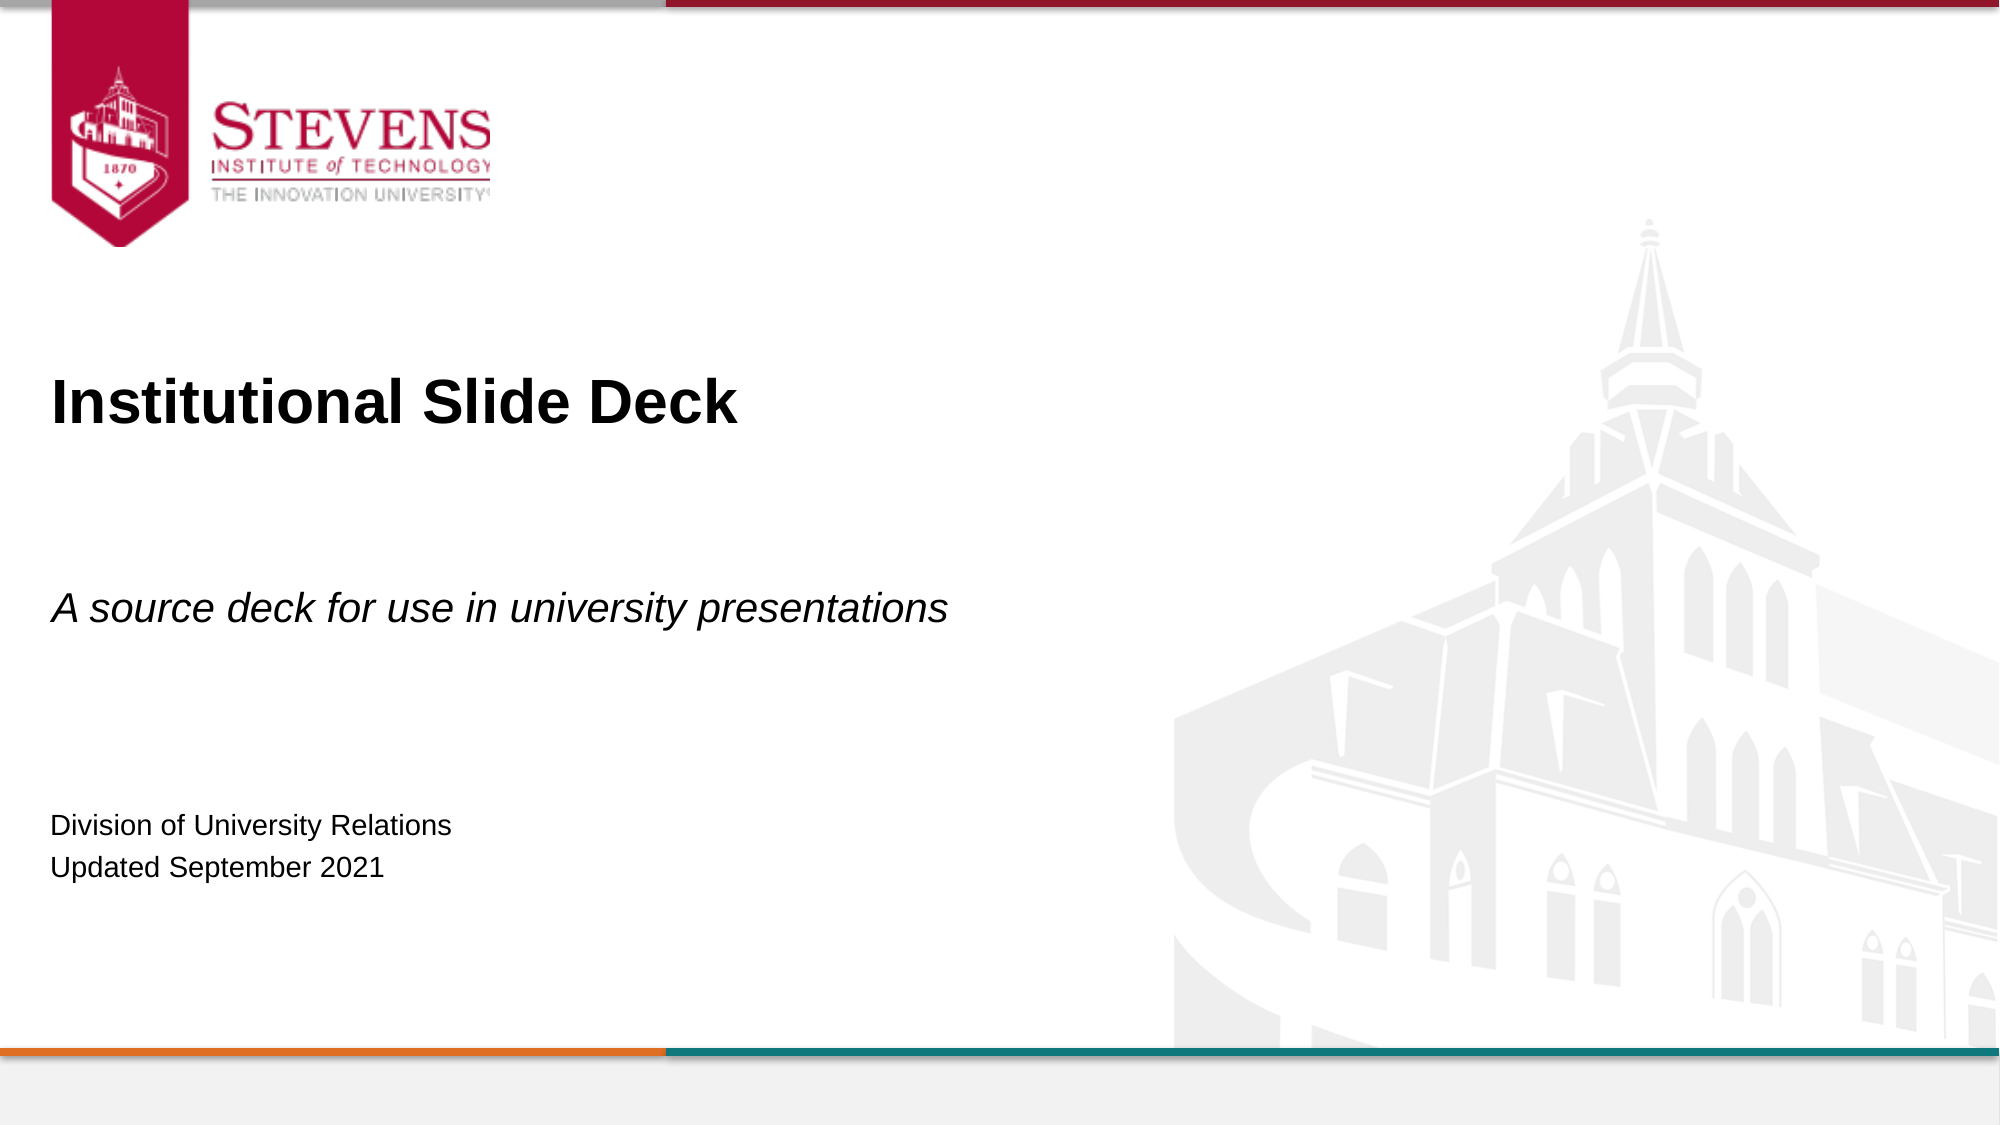

Institutional Slide Deck

A source deck for use in university presentations
Division of University Relations
Updated September 2021